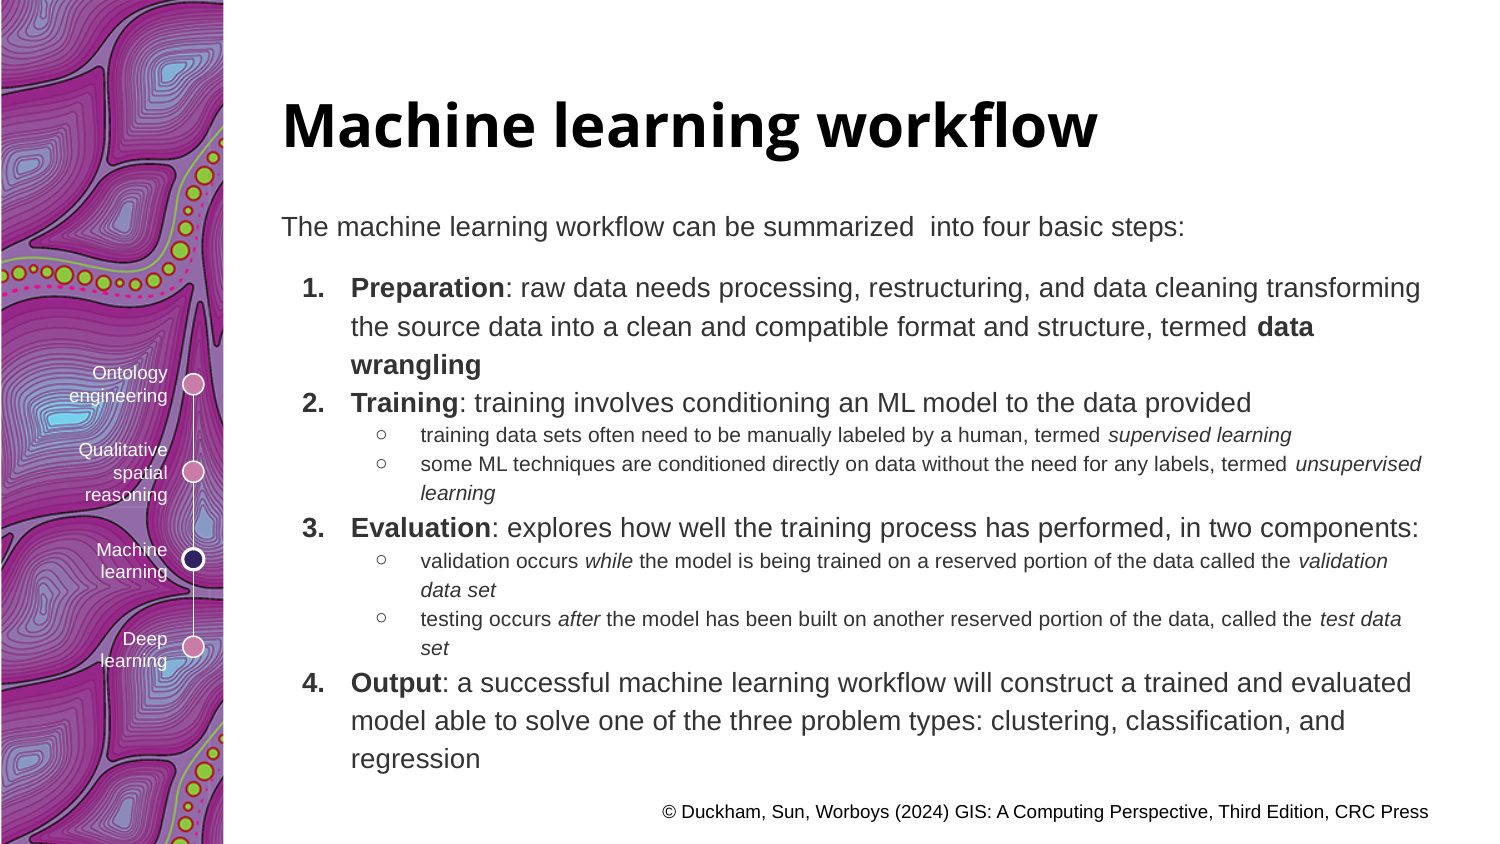

# Machine learning workflow
The machine learning workflow can be summarized  into four basic steps:
Preparation: raw data needs processing, restructuring, and data cleaning transforming the source data into a clean and compatible format and structure, termed data wrangling
Training: training involves conditioning an ML model to the data provided
training data sets often need to be manually labeled by a human, termed supervised learning
some ML techniques are conditioned directly on data without the need for any labels, termed unsupervised learning
Evaluation: explores how well the training process has performed, in two components:
validation occurs while the model is being trained on a reserved portion of the data called the validation data set
testing occurs after the model has been built on another reserved portion of the data, called the test data set
Output: a successful machine learning workflow will construct a trained and evaluated model able to solve one of the three problem types: clustering, classification, and regression